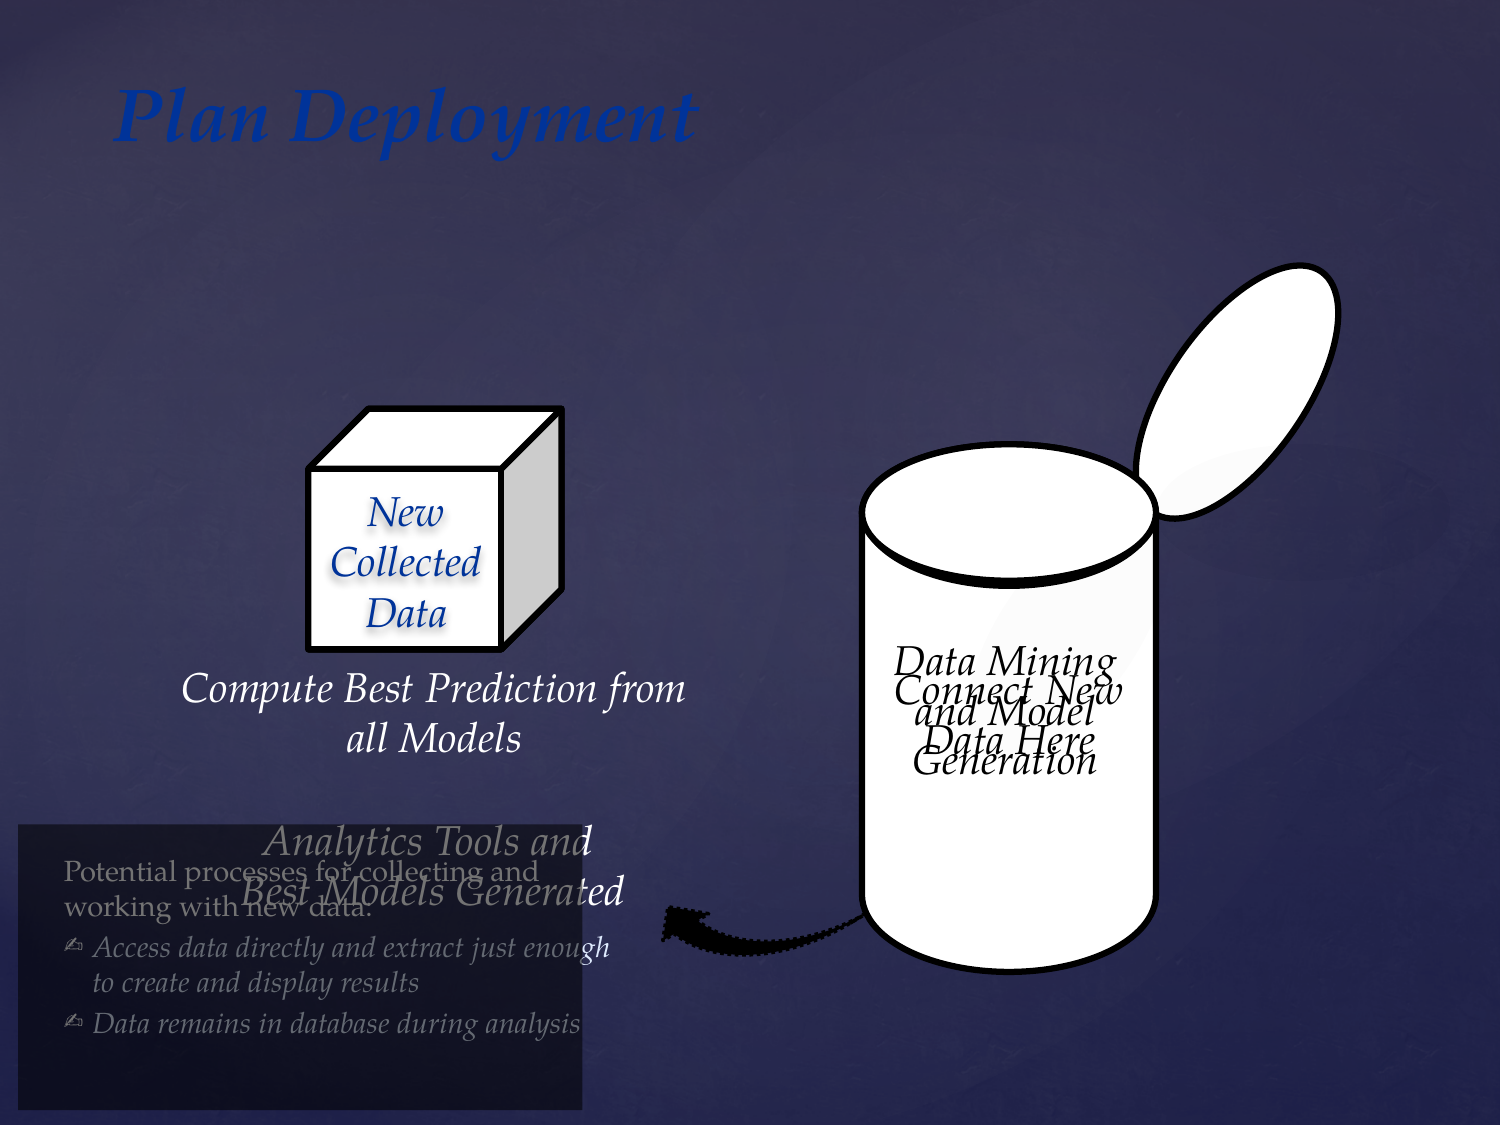

Plan Deployment

Training Data

New Collected Data

Data Mining and Model Generation

Results
Compute Best Prediction from all Models
Connect New Data Here
#
Analytics Tools and
Best Models Generated

Potential processes for collecting and working with new data:
Access data directly and extract just enough to create and display results
Data remains in database during analysis